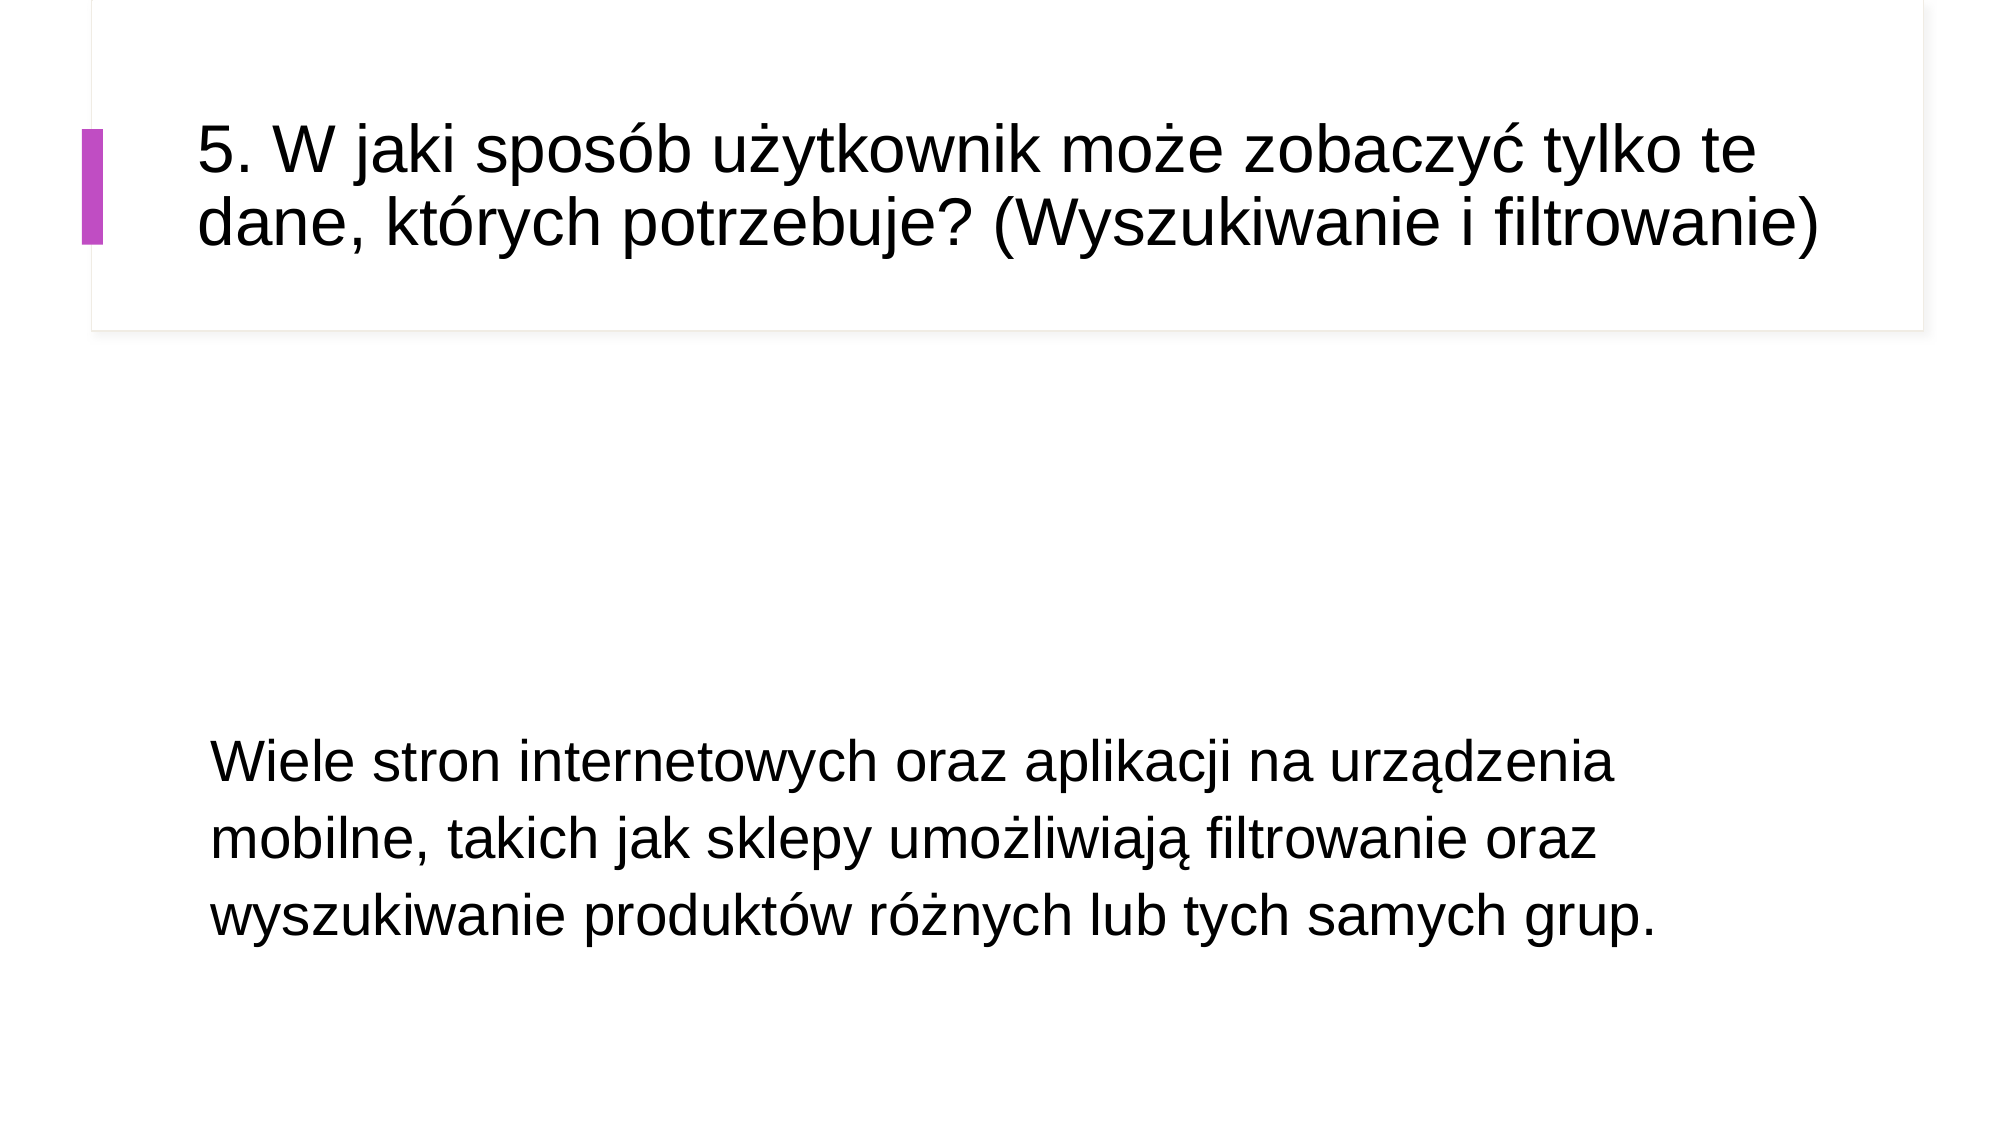

# 5. W jaki sposób użytkownik może zobaczyć tylko te dane, których potrzebuje? (Wyszukiwanie i filtrowanie)
Wiele stron internetowych oraz aplikacji na urządzenia mobilne, takich jak sklepy umożliwiają filtrowanie oraz wyszukiwanie produktów różnych lub tych samych grup.